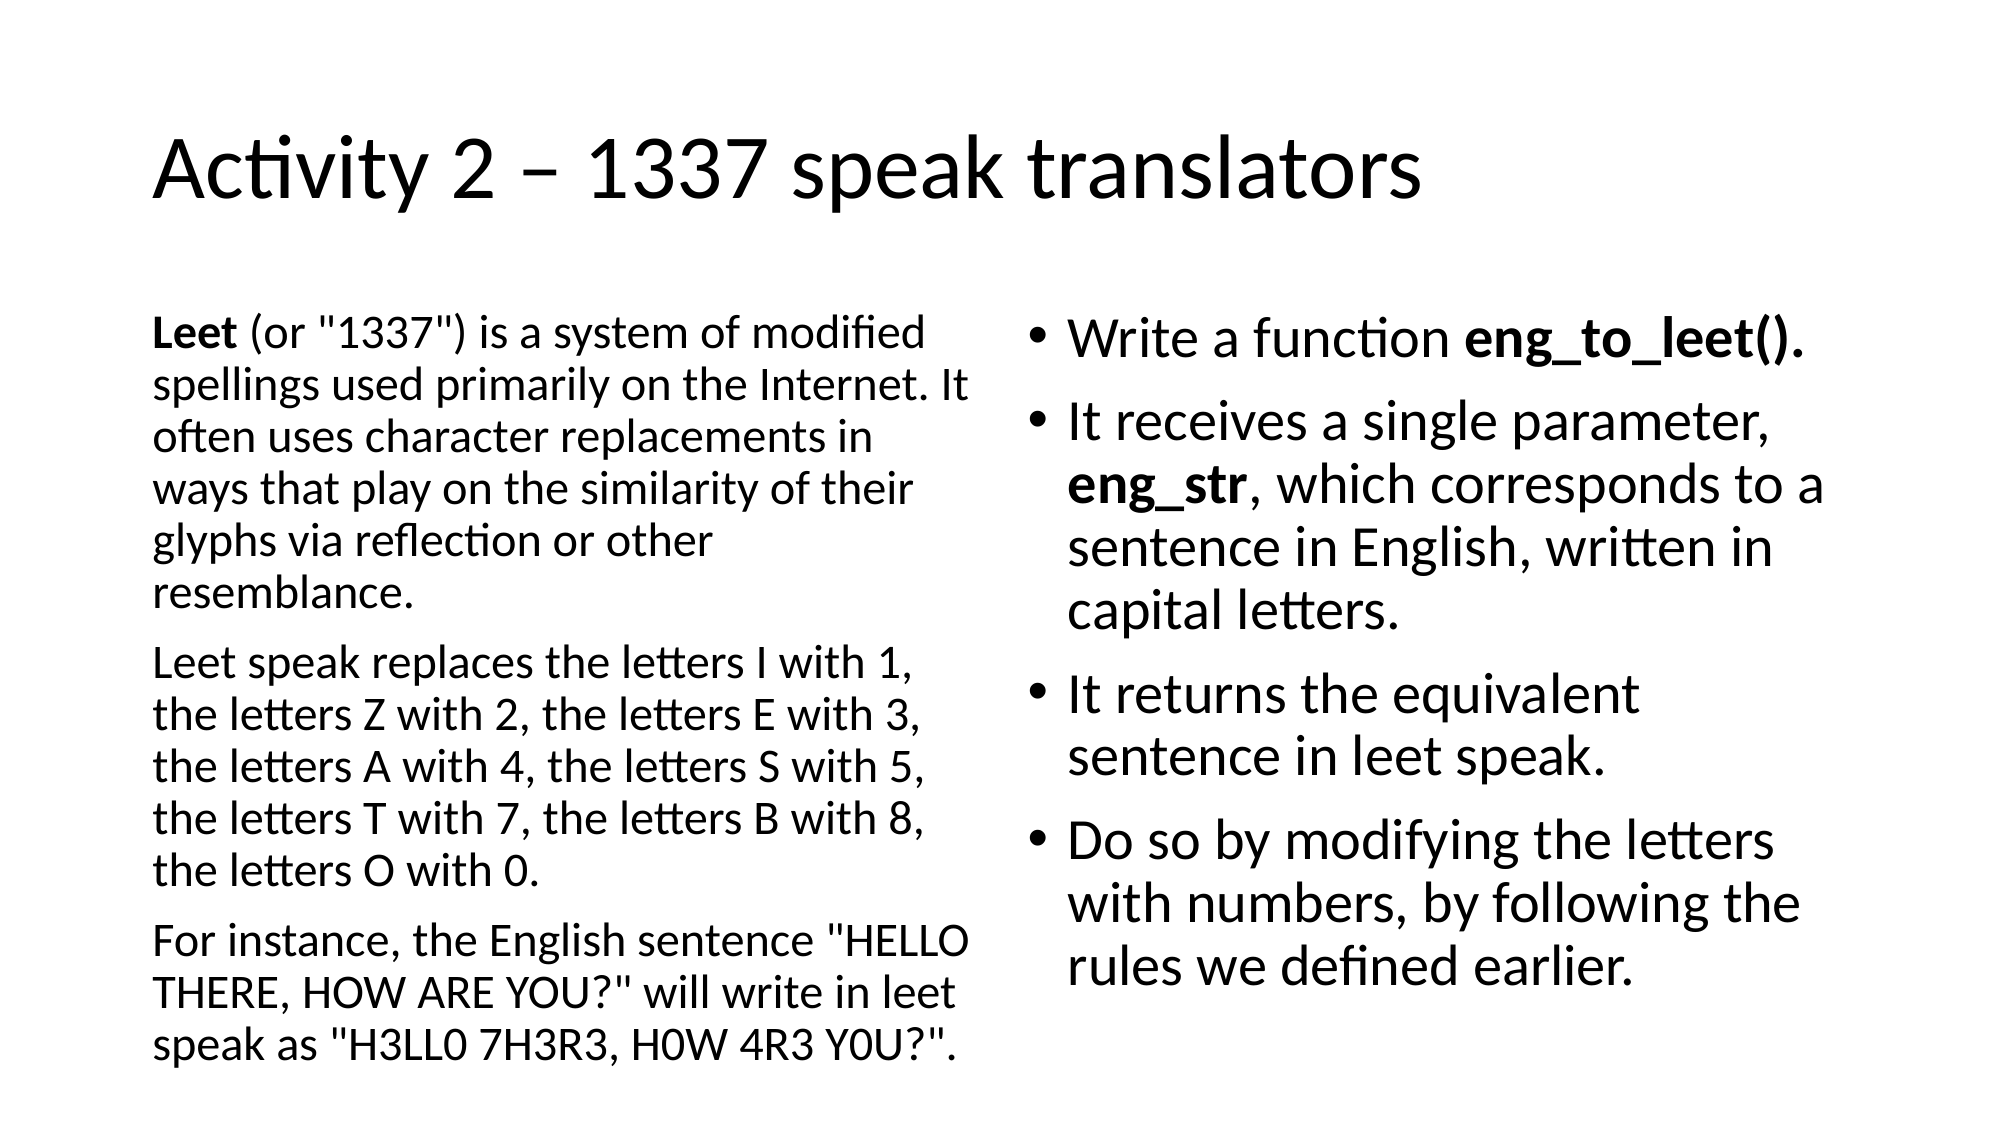

# Activity 2 – 1337 speak translators
Leet (or "1337") is a system of modified spellings used primarily on the Internet. It often uses character replacements in ways that play on the similarity of their glyphs via reflection or other resemblance.
Leet speak replaces the letters I with 1, the letters Z with 2, the letters E with 3, the letters A with 4, the letters S with 5, the letters T with 7, the letters B with 8, the letters O with 0.
For instance, the English sentence "HELLO THERE, HOW ARE YOU?" will write in leet speak as "H3LL0 7H3R3, H0W 4R3 Y0U?".
Write a function eng_to_leet().
It receives a single parameter, eng_str, which corresponds to a sentence in English, written in capital letters.
It returns the equivalent sentence in leet speak.
Do so by modifying the letters with numbers, by following the rules we defined earlier.